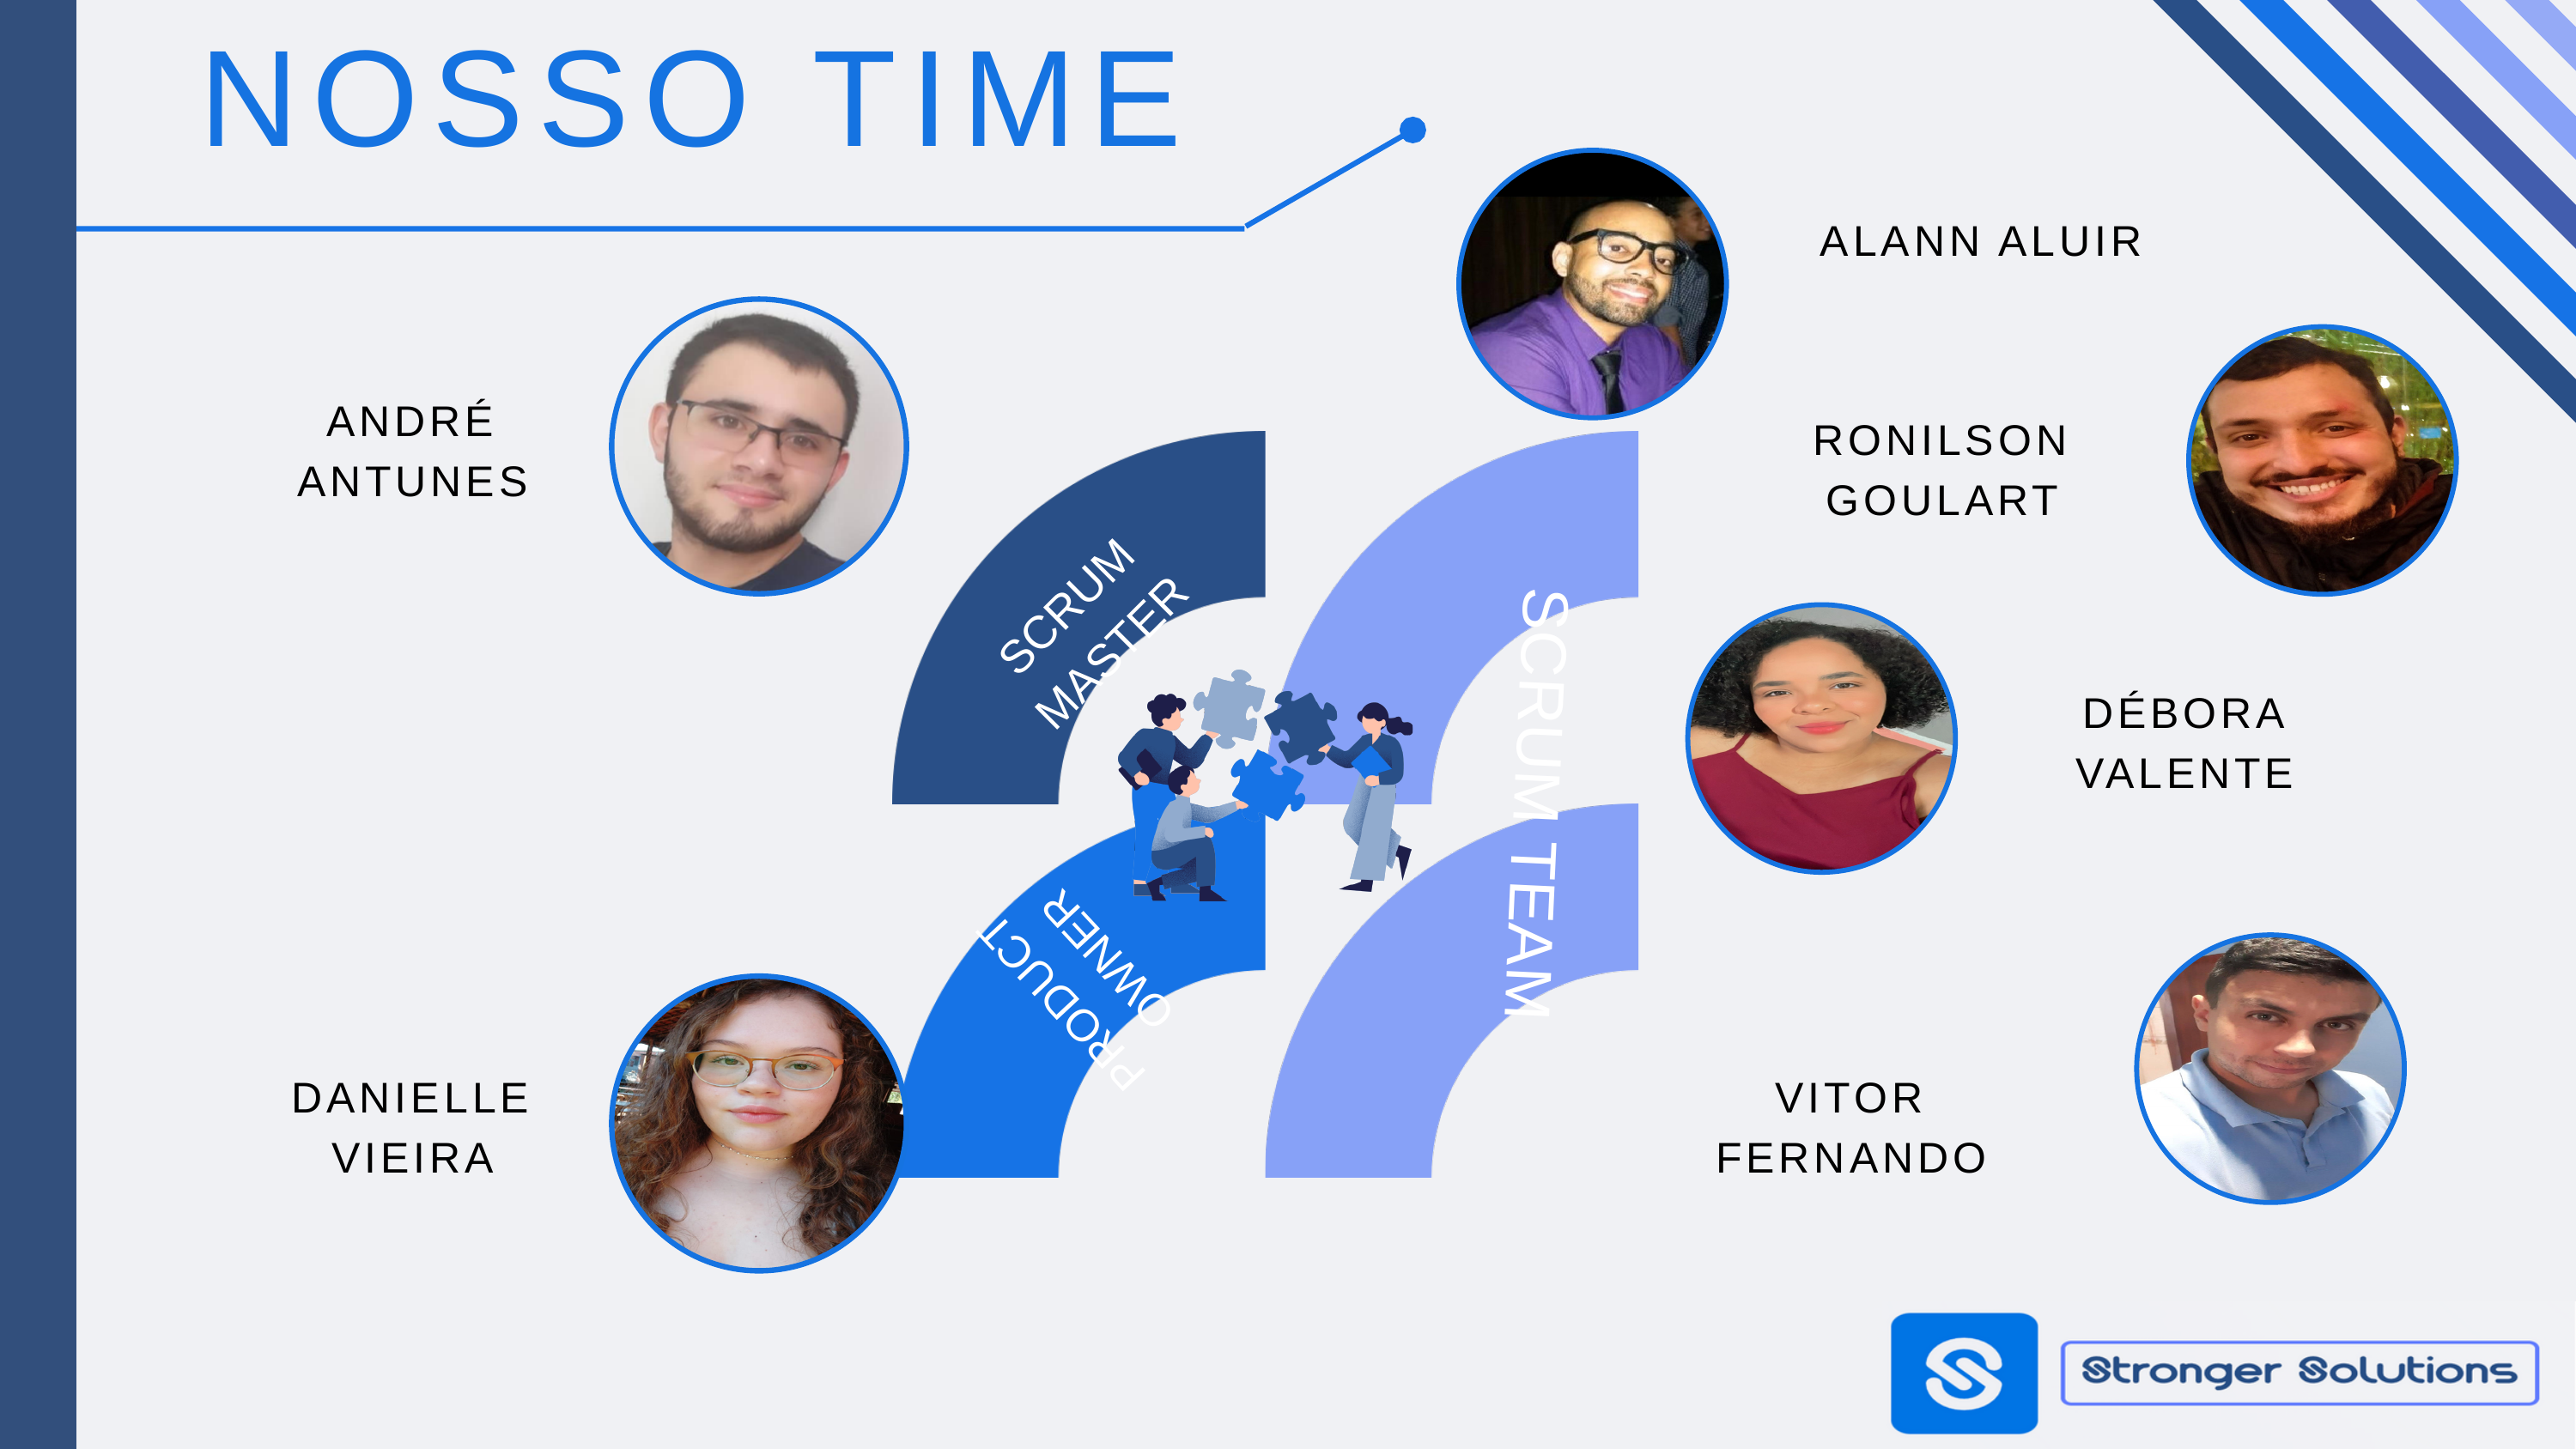

NOSSO TIME

ALANN ALUIR

ANDRÉ ANTUNES
RONILSON GOULART

SCRUM MASTER

DÉBORA VALENTE
SCRUM TEAM

PRODUCT OWNER

DANIELLE VIEIRA
VITOR FERNANDO